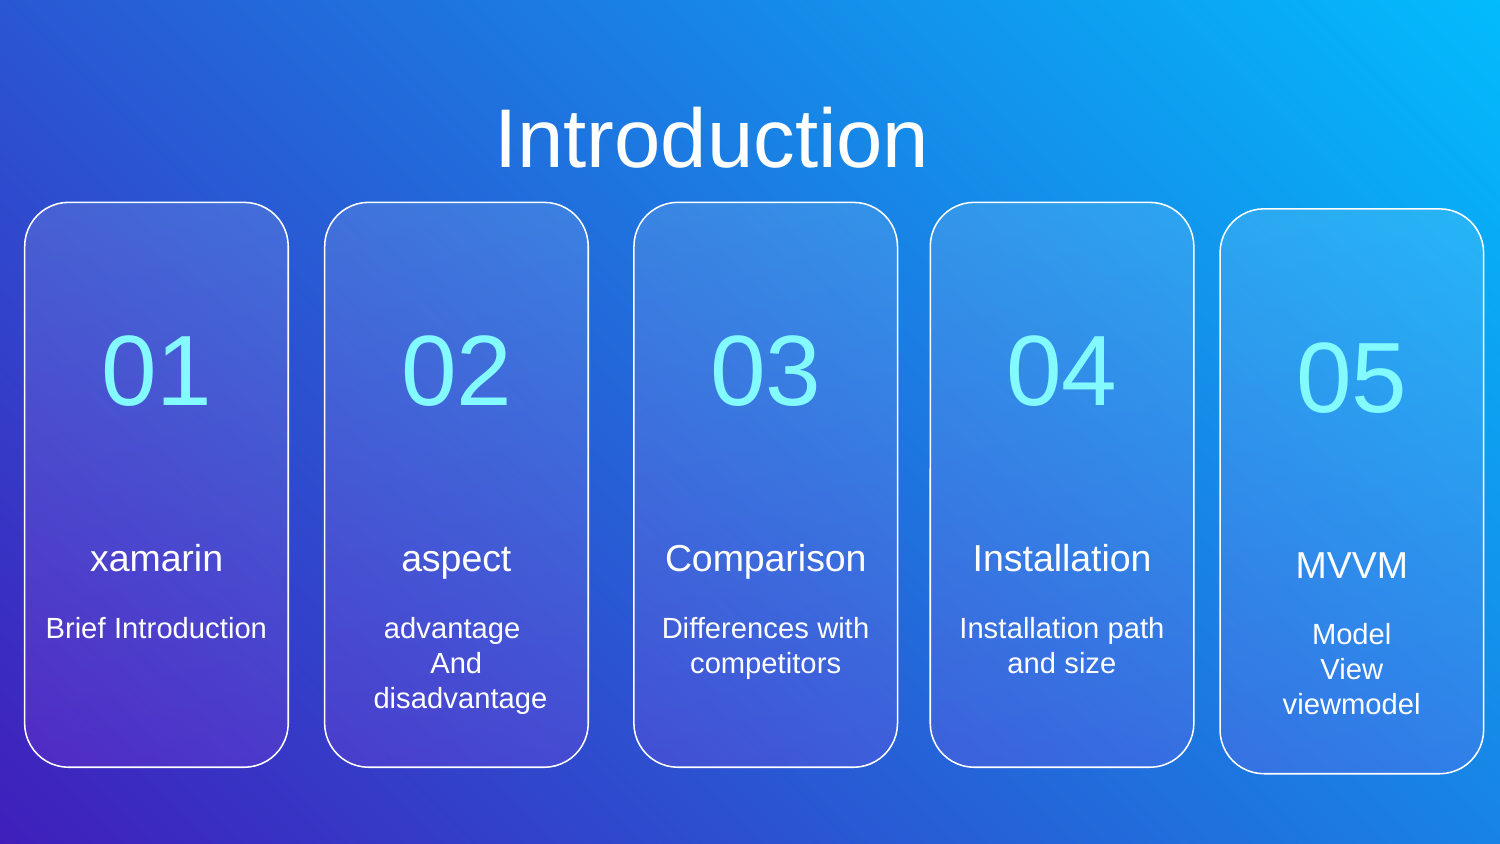

Introduction

01
02
03
04
05
# xamarin
aspect
Comparison
Installation
MVVM
Brief Introduction
advantage
And
 disadvantage
Differences with competitors
Installation path and size
Model
View
viewmodel